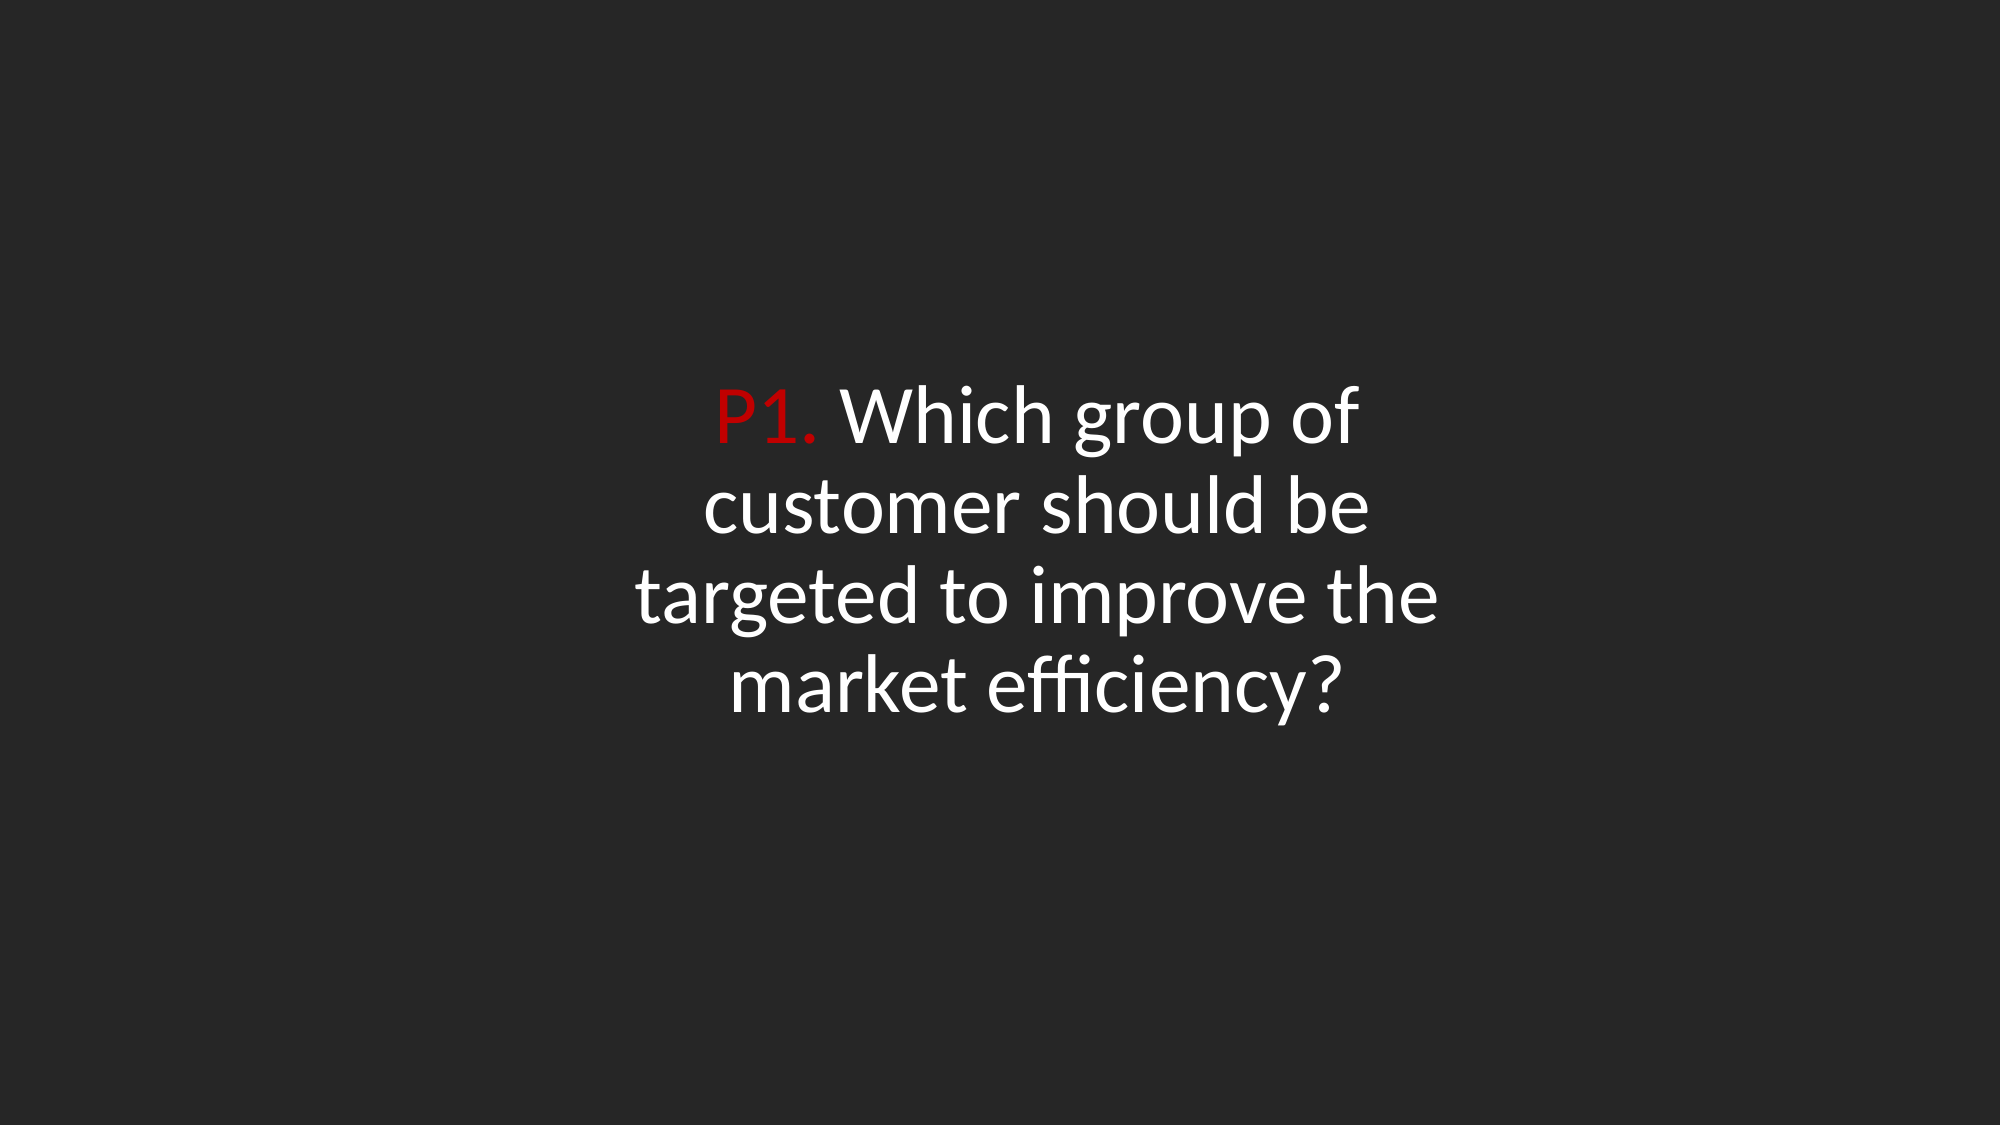

P1. Which group of customer should be targeted to improve the market efficiency?